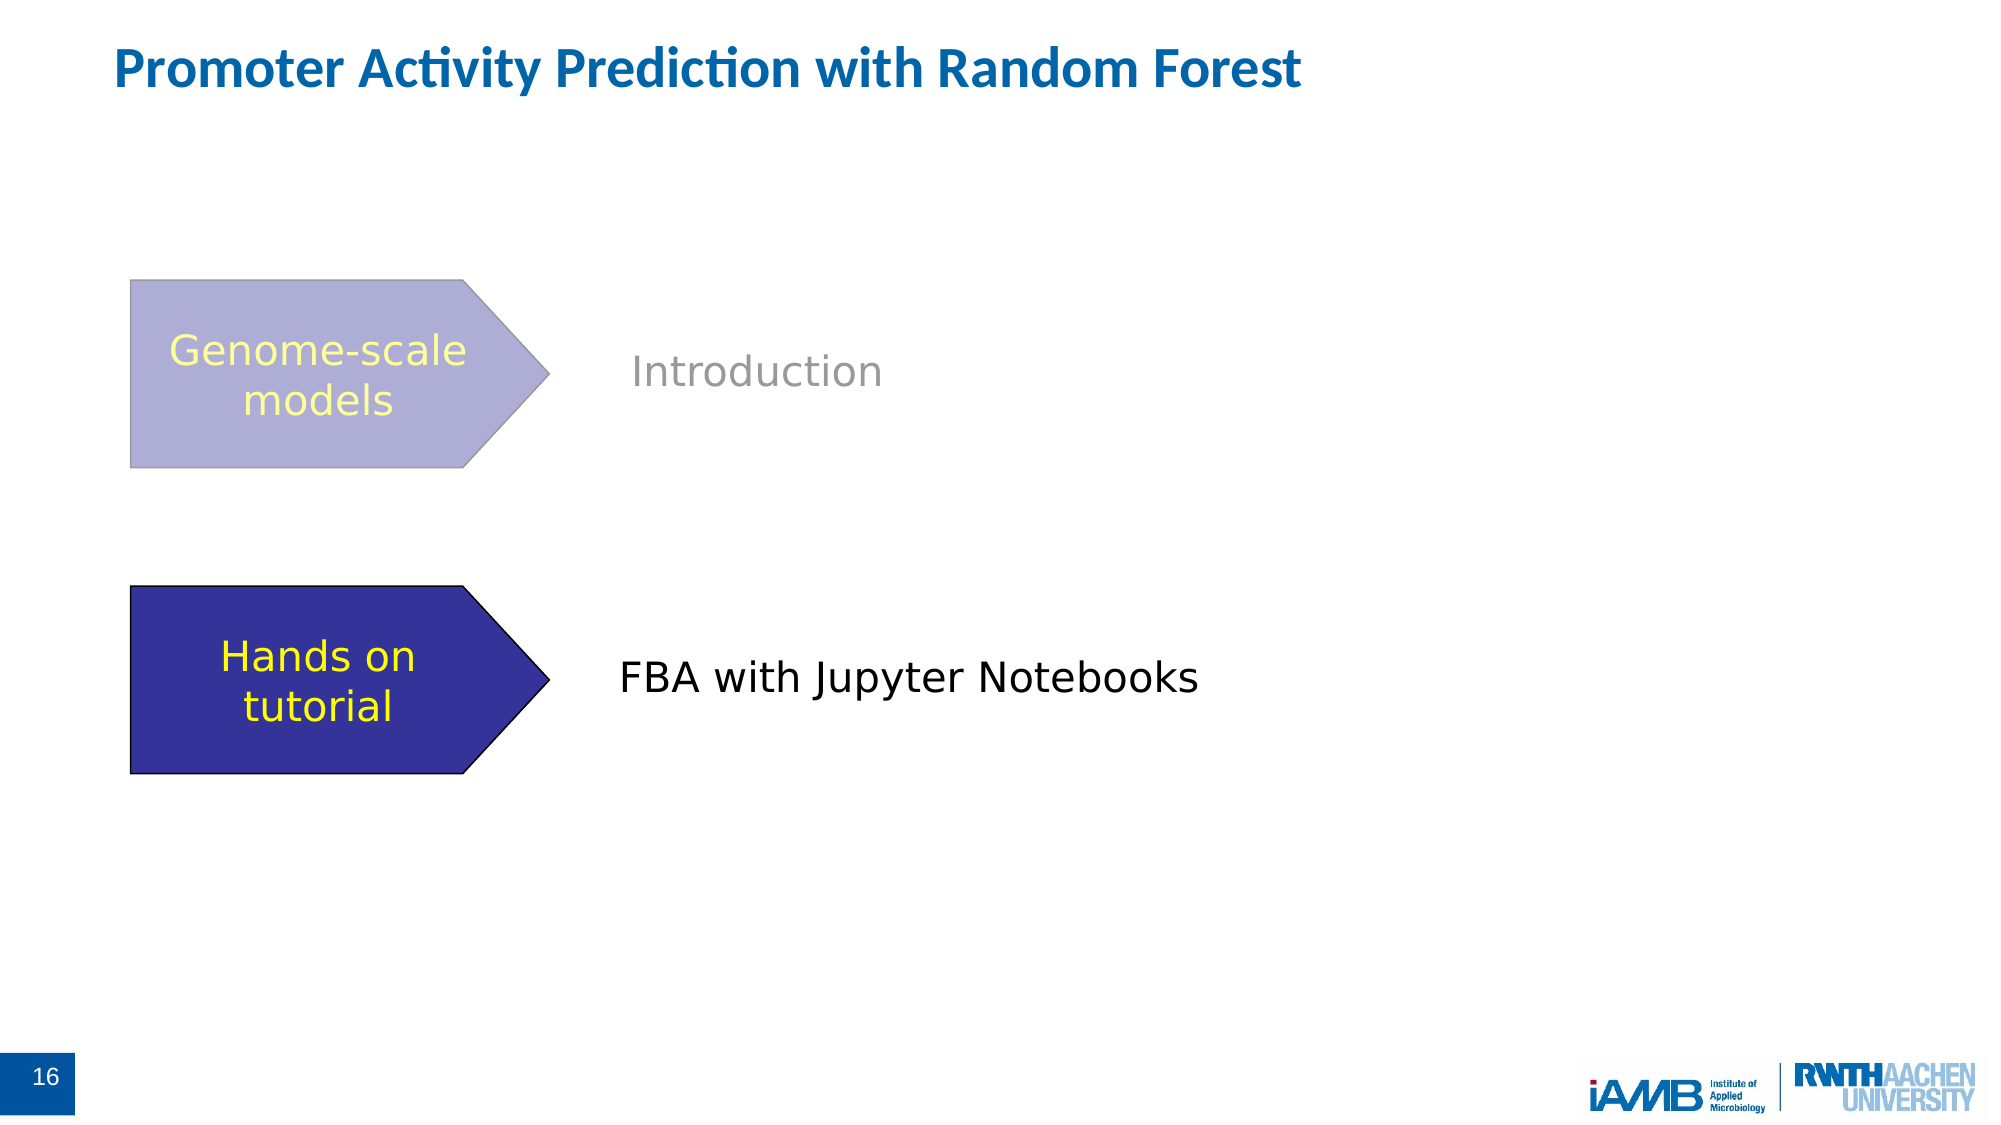

# Promoter Activity Prediction with Random Forest

Genome-scale models
Introduction
Hands on tutorial
FBA with Jupyter Notebooks
16